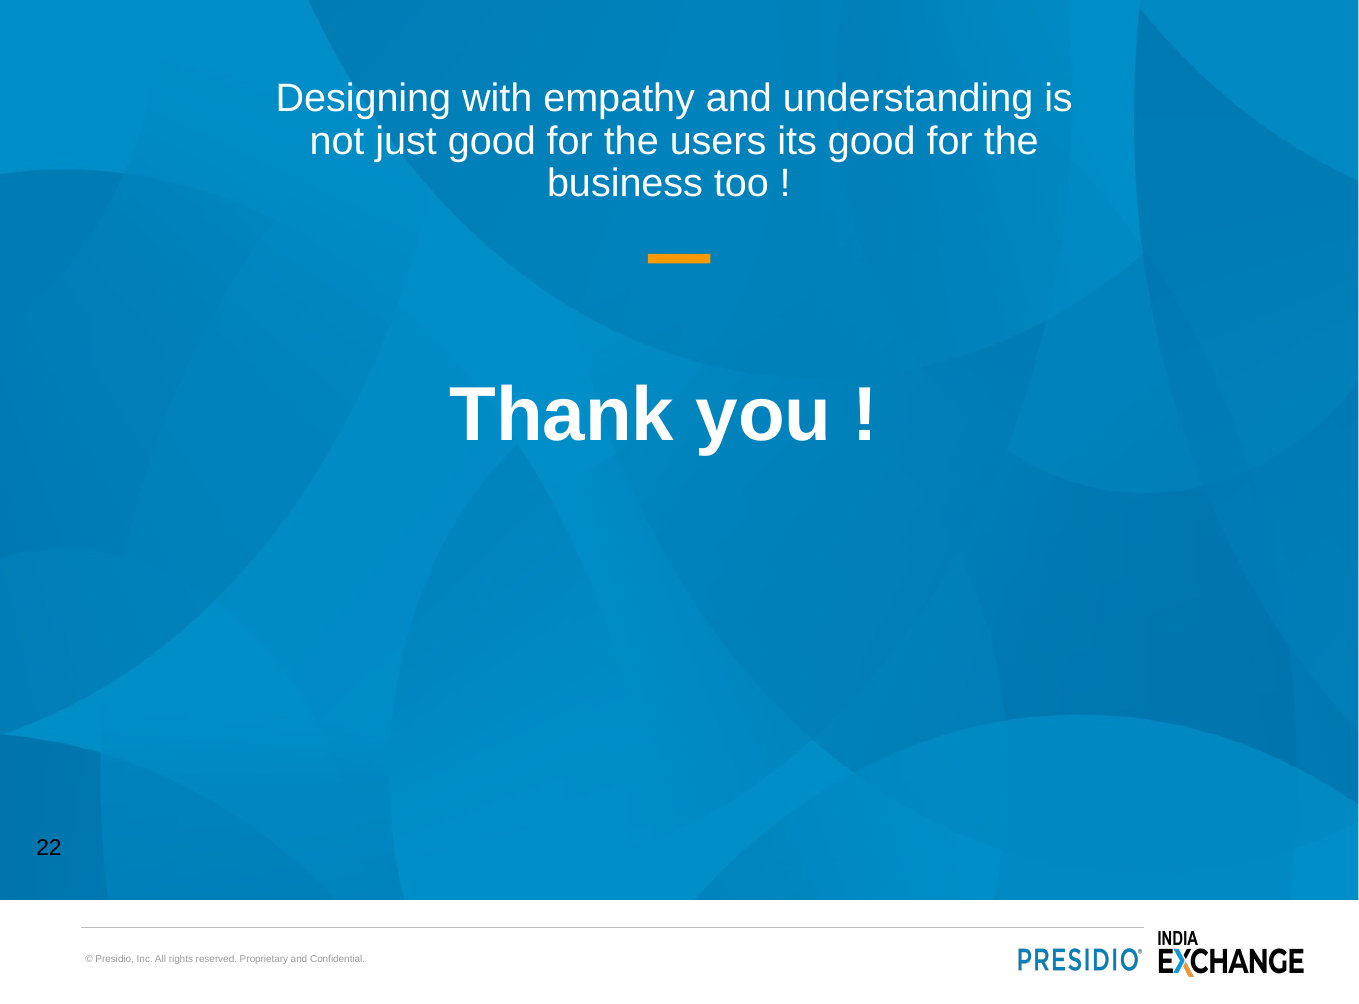

Designing with empathy and understanding is not just good for the users its good for the business too !
# Thank you !
22